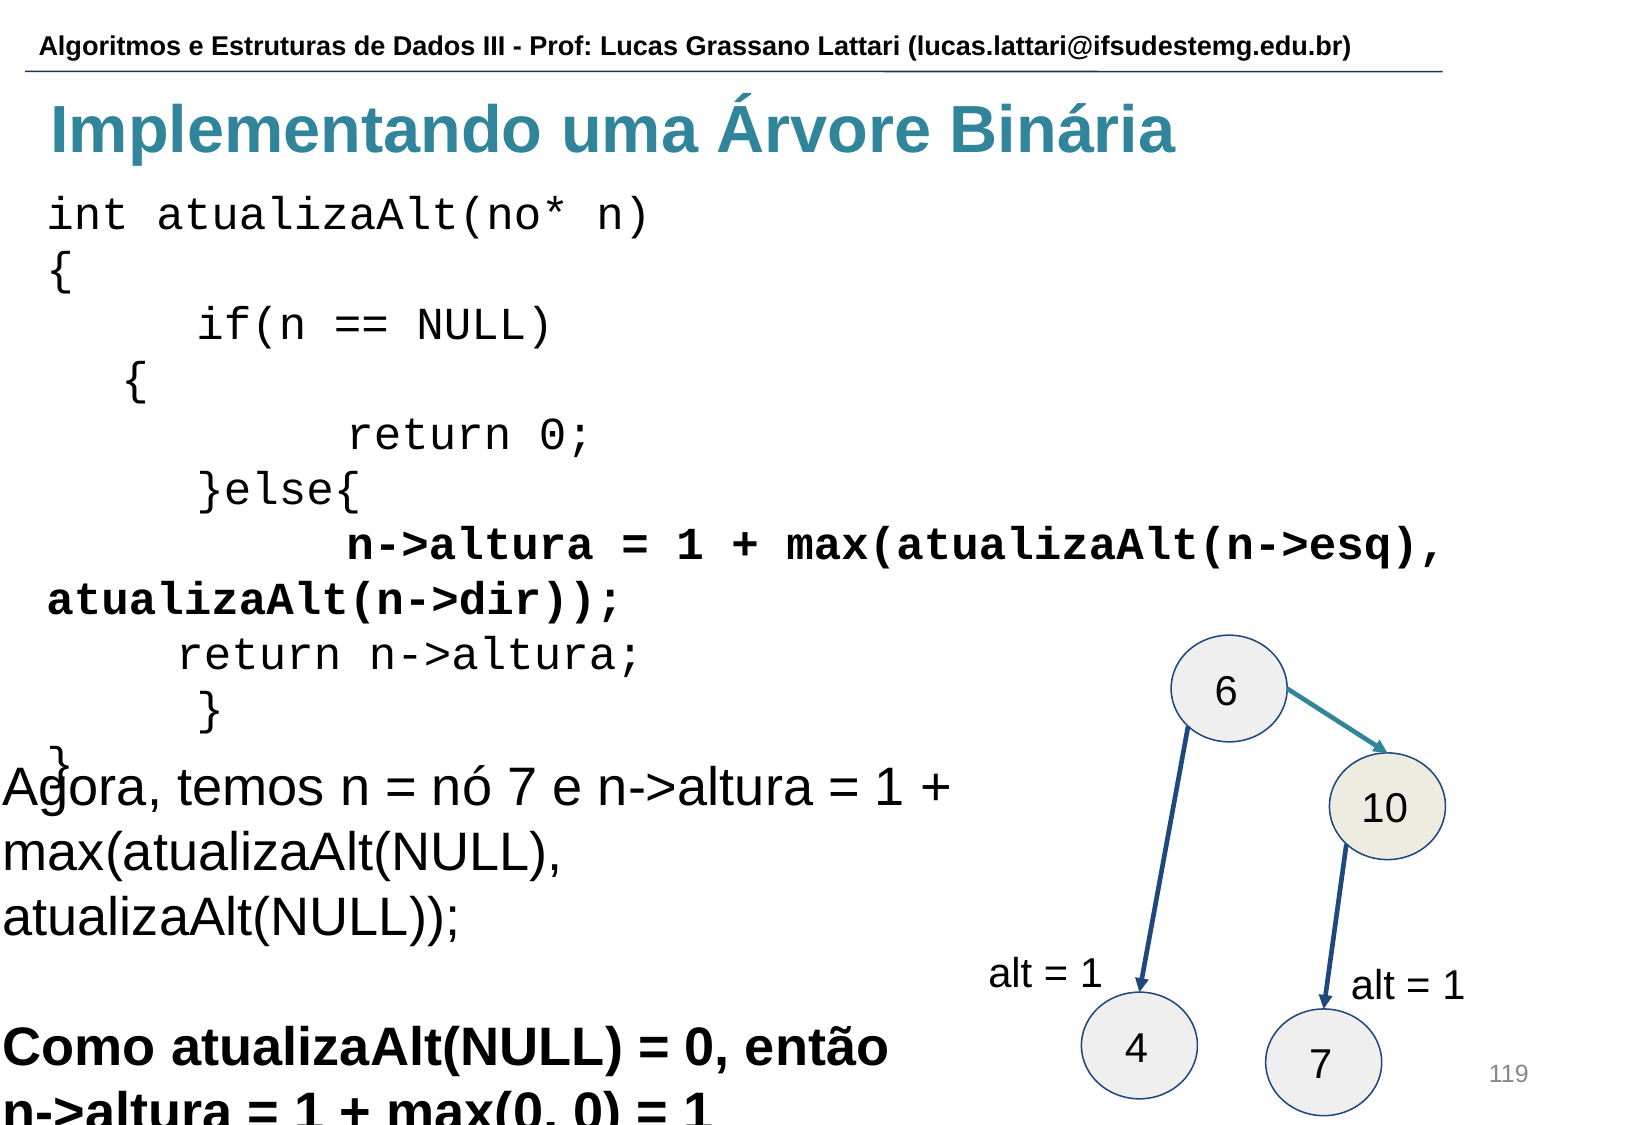

# Implementando uma Árvore Binária

int atualizaAlt(no* n)
{
	if(n == NULL)
{
		return 0;
	}else{
		n->altura = 1 + max(atualizaAlt(n->esq), atualizaAlt(n->dir));
  return n->altura;
	}
}
 6

Agora, temos n = nó 7 e n->altura = 1 + max(atualizaAlt(NULL), atualizaAlt(NULL));

Como atualizaAlt(NULL) = 0, então
n->altura = 1 + max(0, 0) = 1

10
alt = 1
alt = 1
 4
 7
119